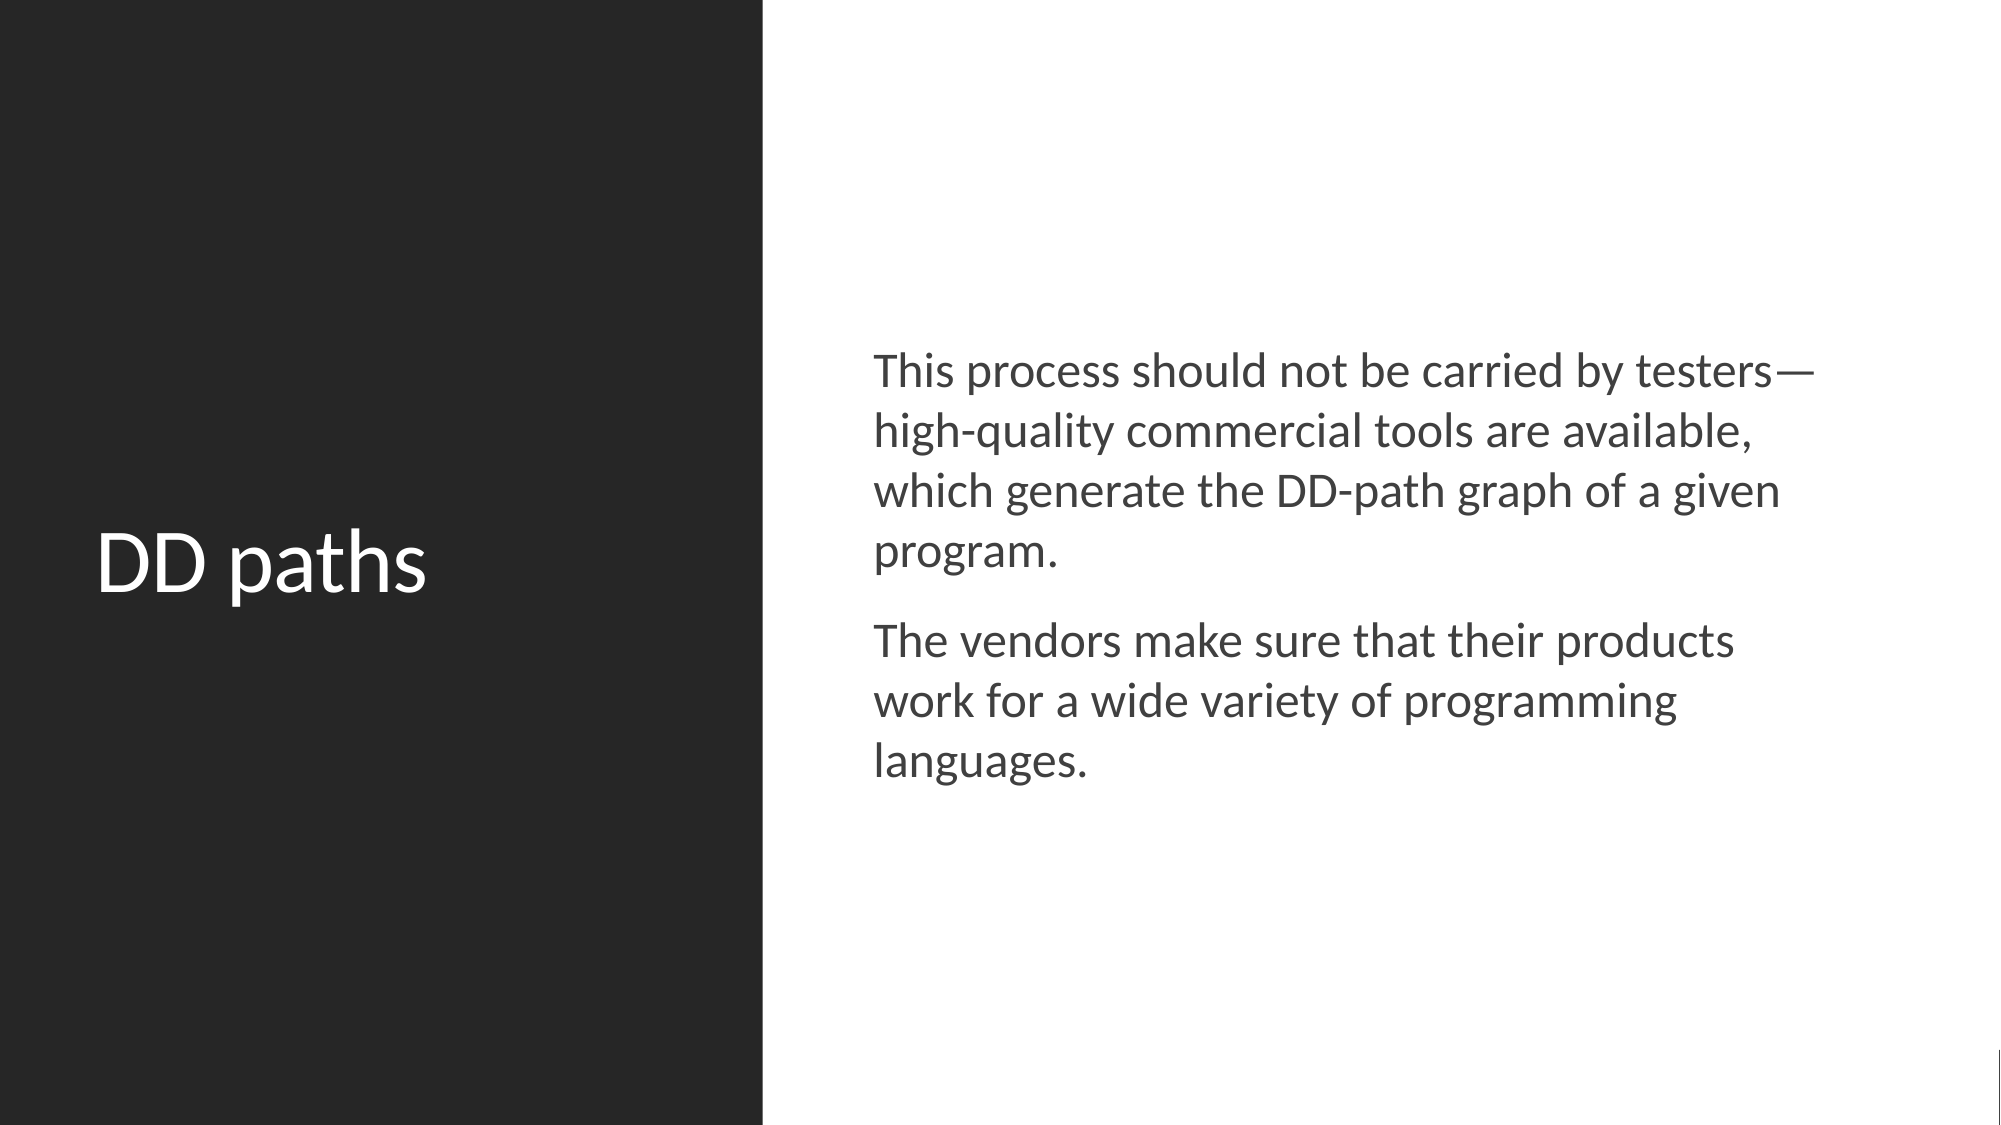

# DD paths
This process should not be carried by testers—high-quality commercial tools are available, which generate the DD-path graph of a given program.
The vendors make sure that their products work for a wide variety of programming languages.